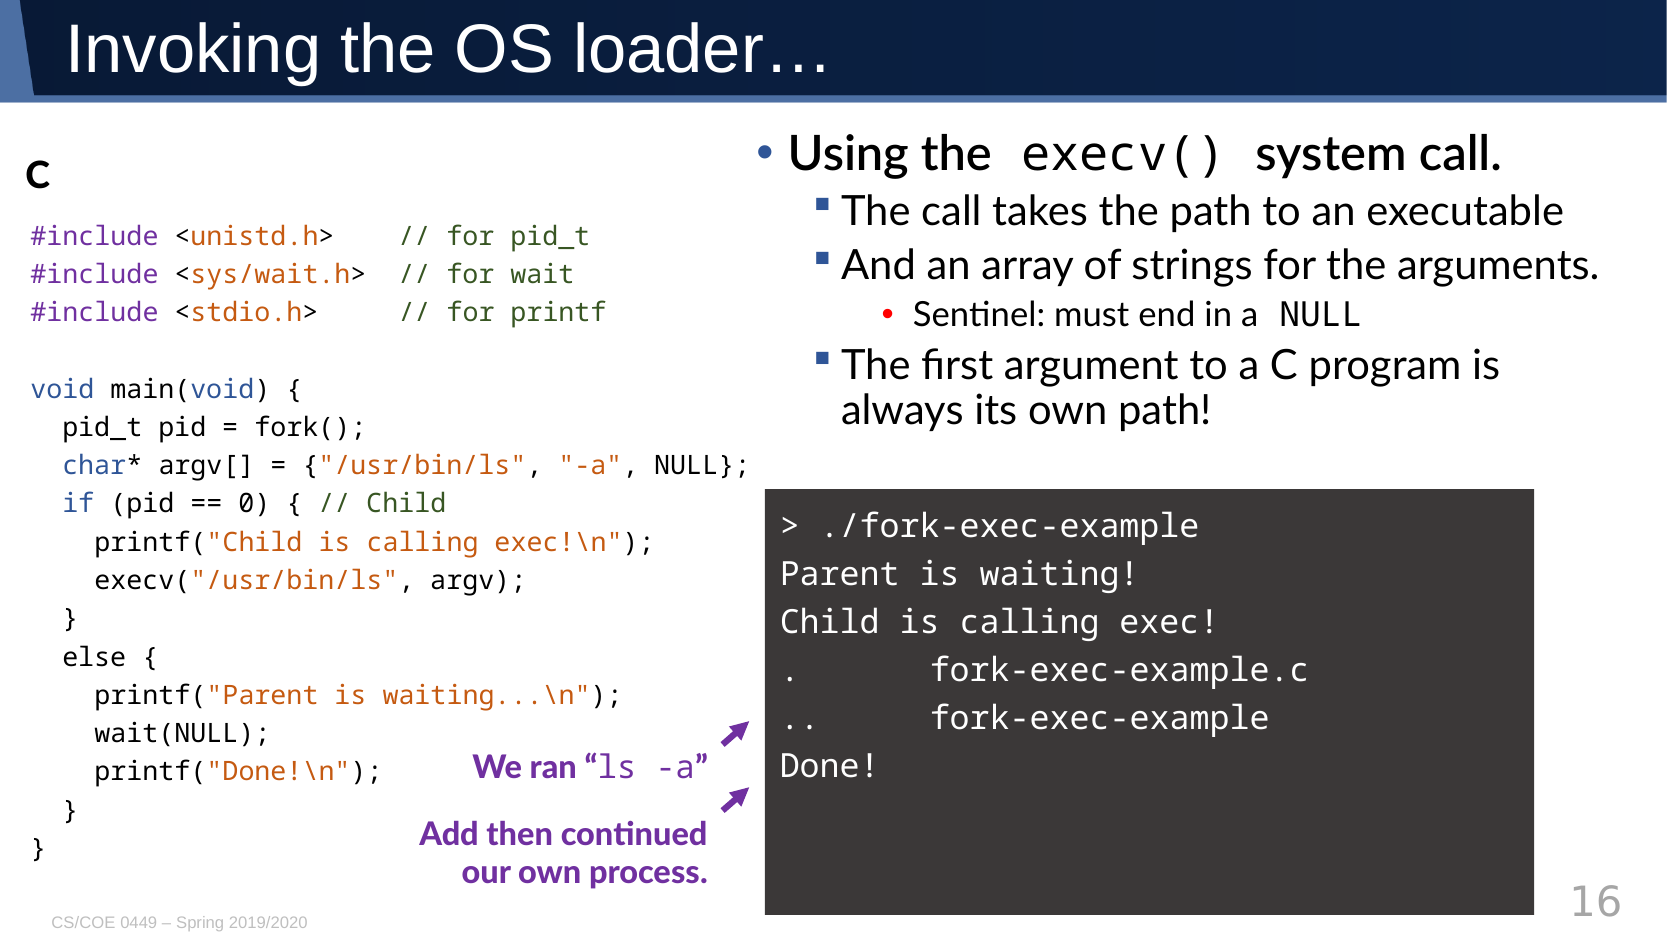

# Invoking the OS loader…
Using the execv() system call.
The call takes the path to an executable
And an array of strings for the arguments.
Sentinel: must end in a NULL
The first argument to a C program is always its own path!
C
#include <unistd.h>    // for pid_t
#include <sys/wait.h>  // for wait
#include <stdio.h>     // for printf

void main(void) {
  pid_t pid = fork();
  char* argv[] = {"/usr/bin/ls", "-a", NULL};
  if (pid == 0) { // Child
    printf("Child is calling exec!\n");
    execv("/usr/bin/ls", argv);
  }
  else {
    printf("Parent is waiting...\n");
    wait(NULL);
    printf("Done!\n");
  }
}
> ./fork-exec-example
Parent is waiting!
Child is calling exec!
.	fork-exec-example.c
..	fork-exec-example
Done!
We ran “ls -a”
Add then continued our own process.
CS/COE 0449 – Spring 2019/2020